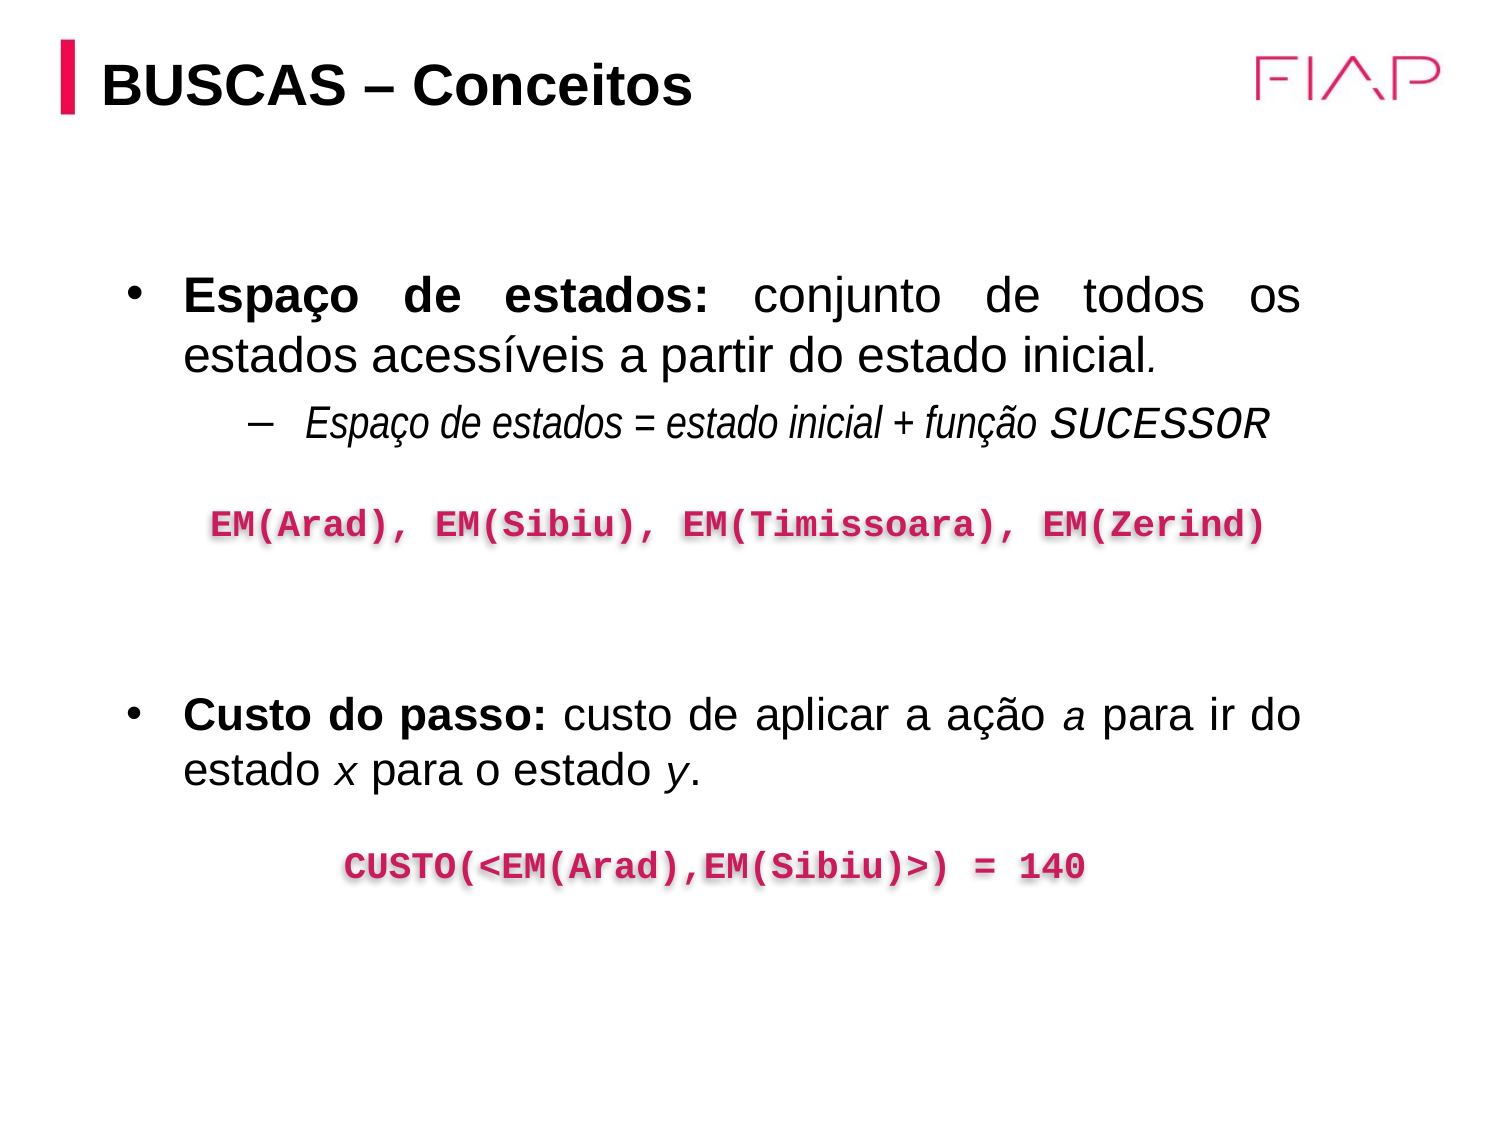

BUSCAS – Conceitos
Espaço de estados: conjunto de todos os estados acessíveis a partir do estado inicial.
Espaço de estados = estado inicial + função SUCESSOR

Custo do passo: custo de aplicar a ação a para ir do estado x para o estado y.
EM(Arad), EM(Sibiu), EM(Timissoara), EM(Zerind)
CUSTO(<EM(Arad),EM(Sibiu)>) = 140